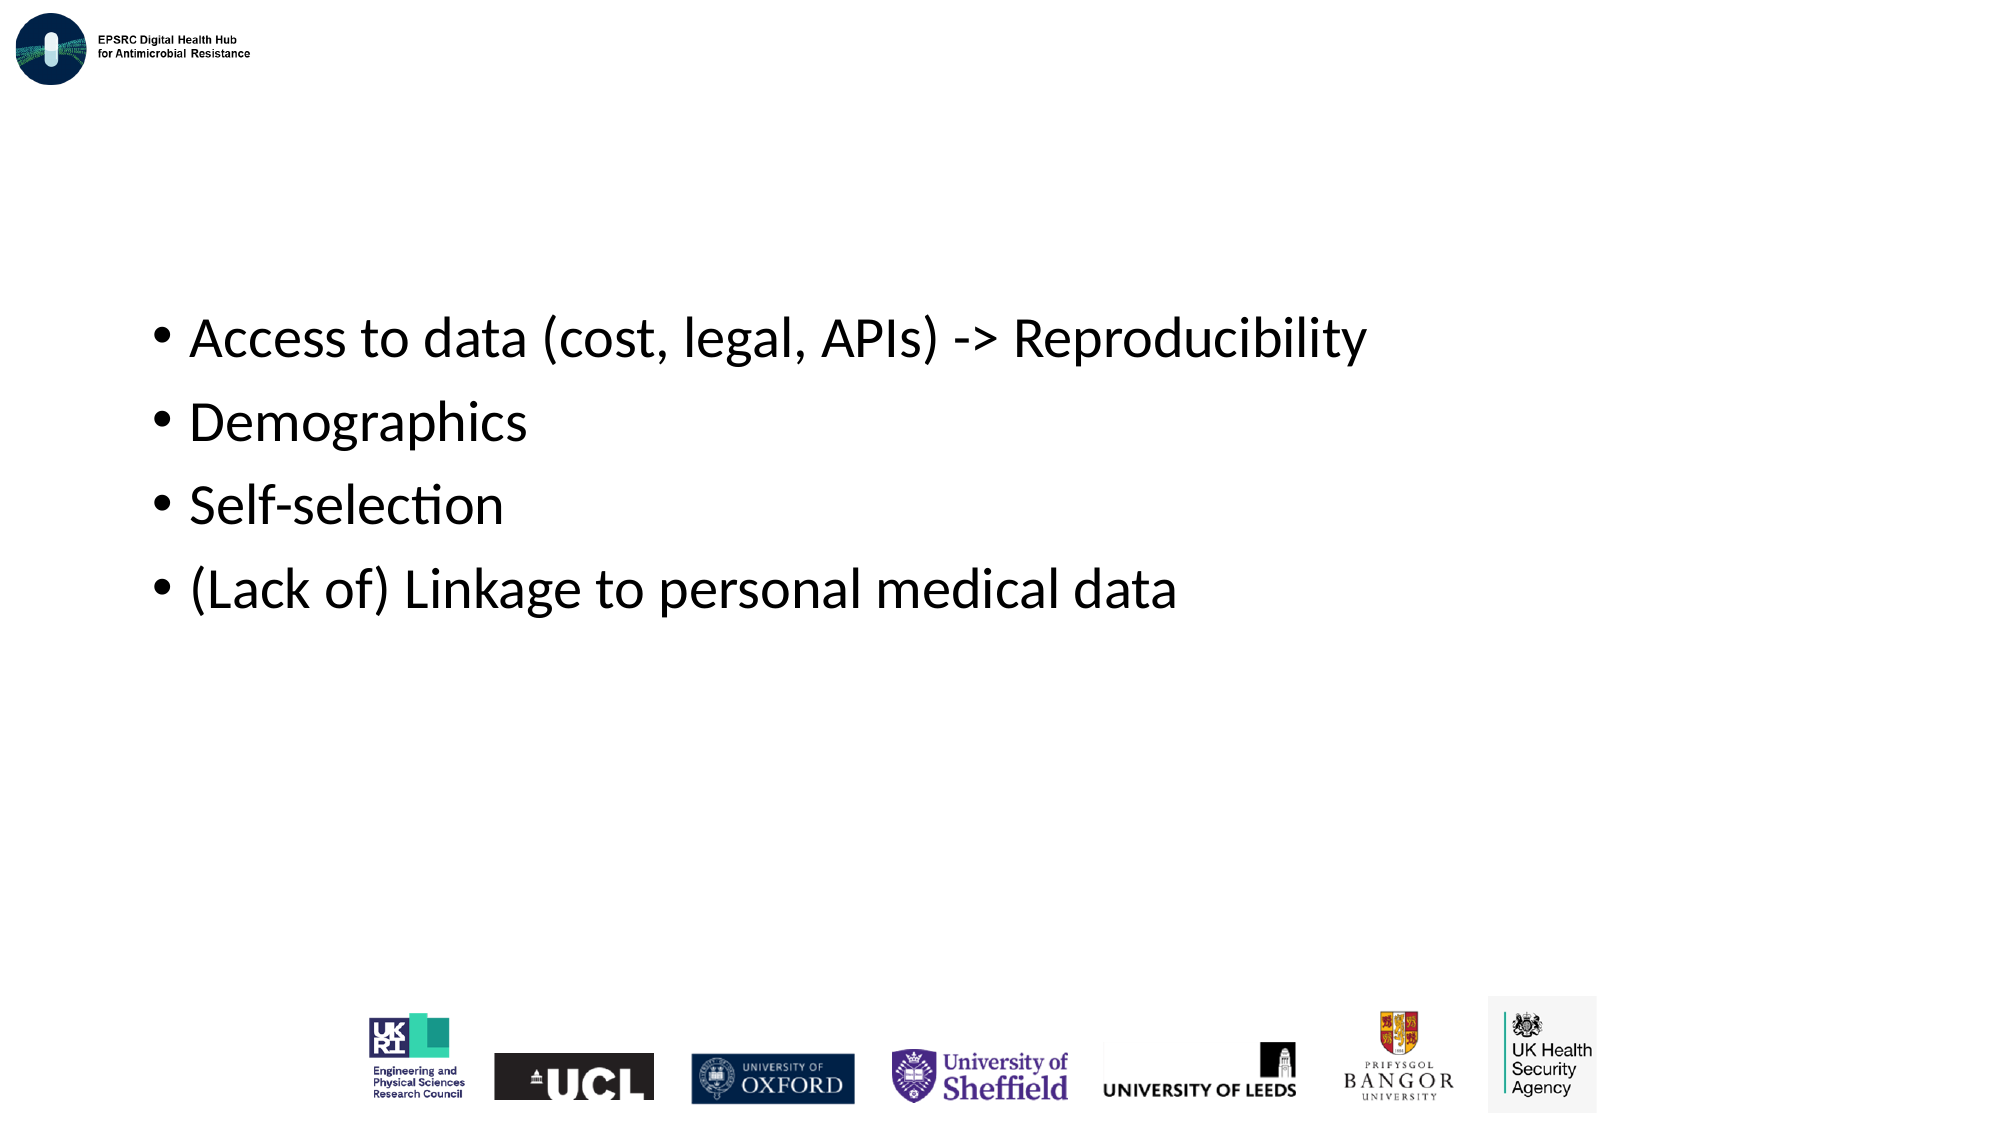

#
Access to data (cost, legal, APIs) -> Reproducibility
Demographics
Self-selection
(Lack of) Linkage to personal medical data